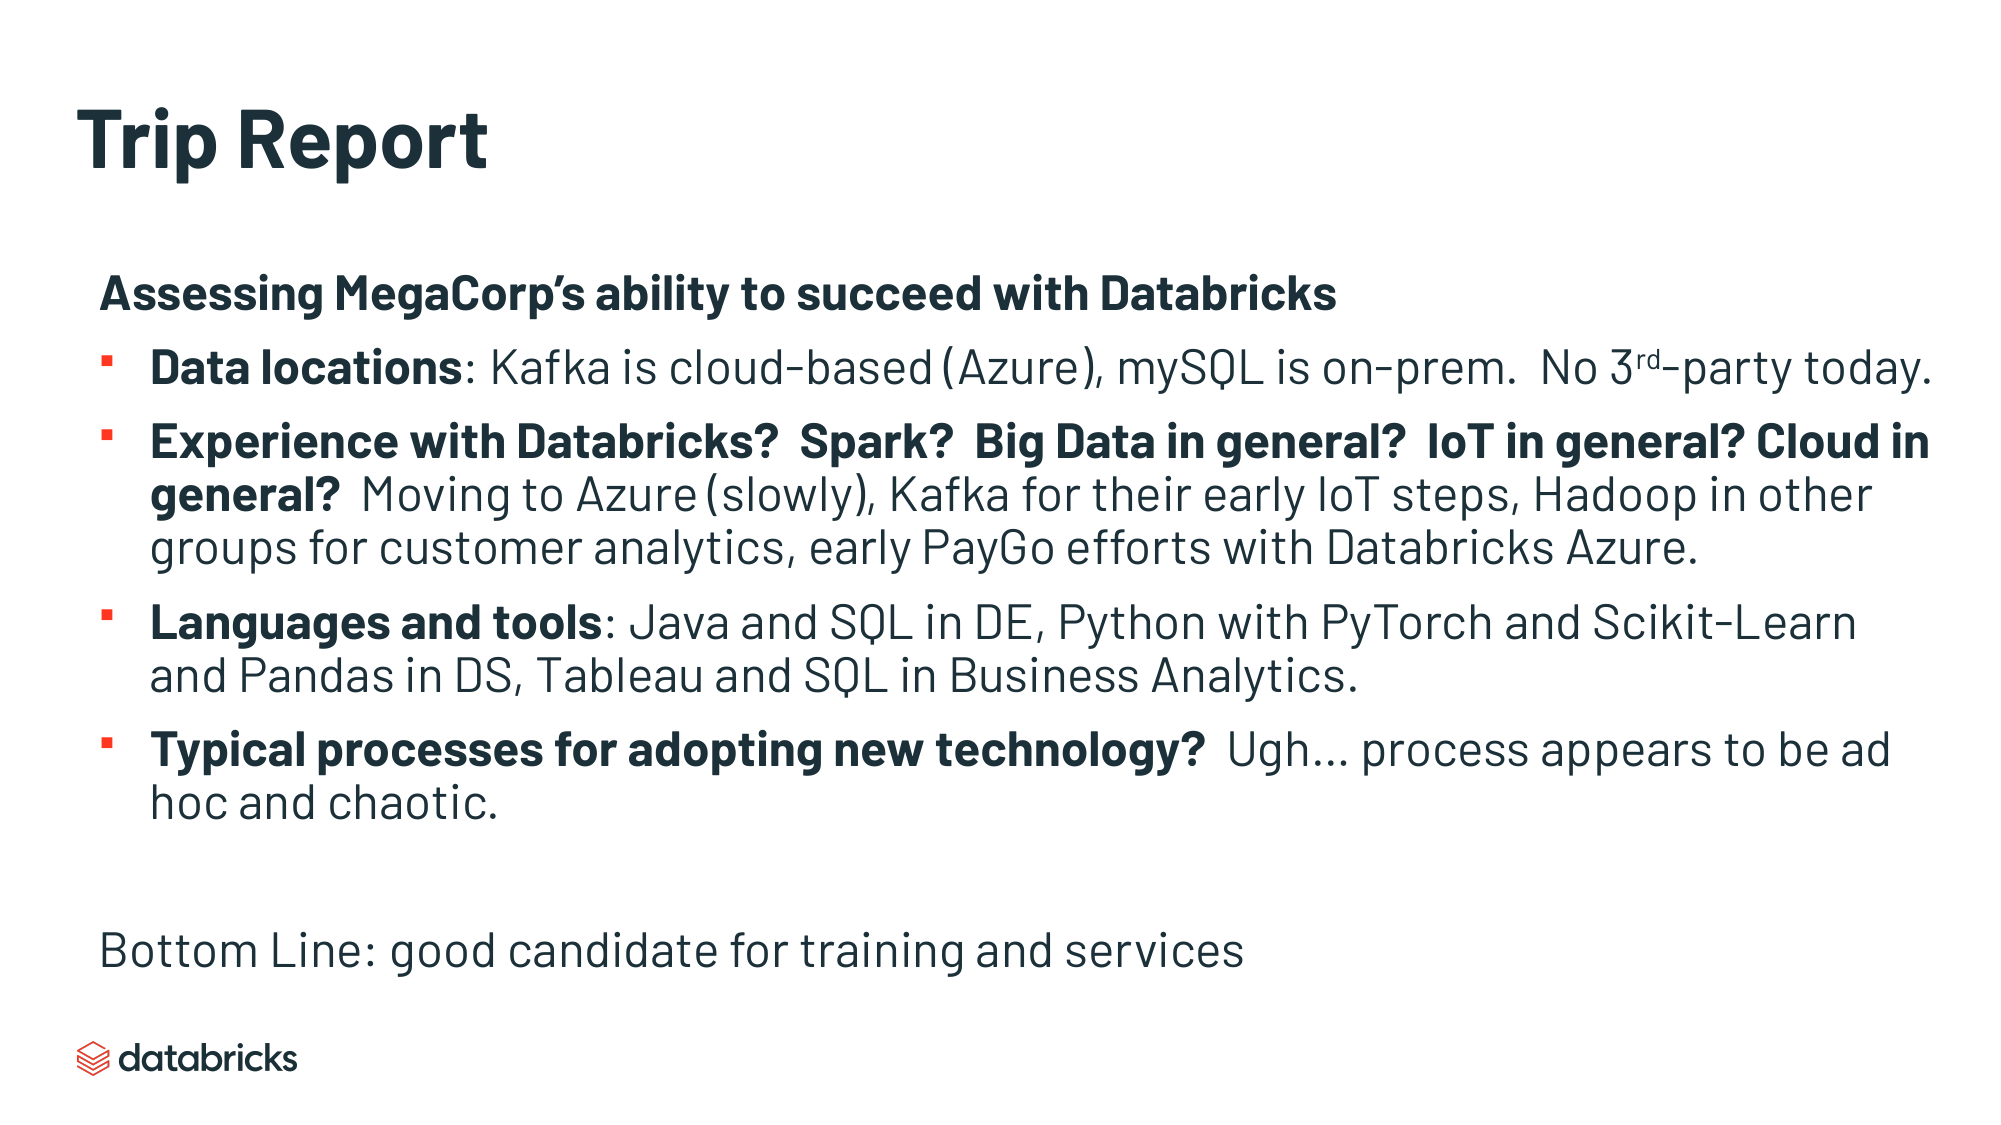

# Trip Report
Assessing MegaCorp’s ability to succeed with Databricks
Data locations: Kafka is cloud-based (Azure), mySQL is on-prem.  No 3rd-party today.
Experience with Databricks?  Spark?  Big Data in general?  IoT in general? Cloud in general?  Moving to Azure (slowly), Kafka for their early IoT steps, Hadoop in other groups for customer analytics, early PayGo efforts with Databricks Azure.
Languages and tools: Java and SQL in DE, Python with PyTorch and Scikit-Learn and Pandas in DS, Tableau and SQL in Business Analytics.
Typical processes for adopting new technology?  Ugh… process appears to be ad hoc and chaotic.

Bottom Line: good candidate for training and services